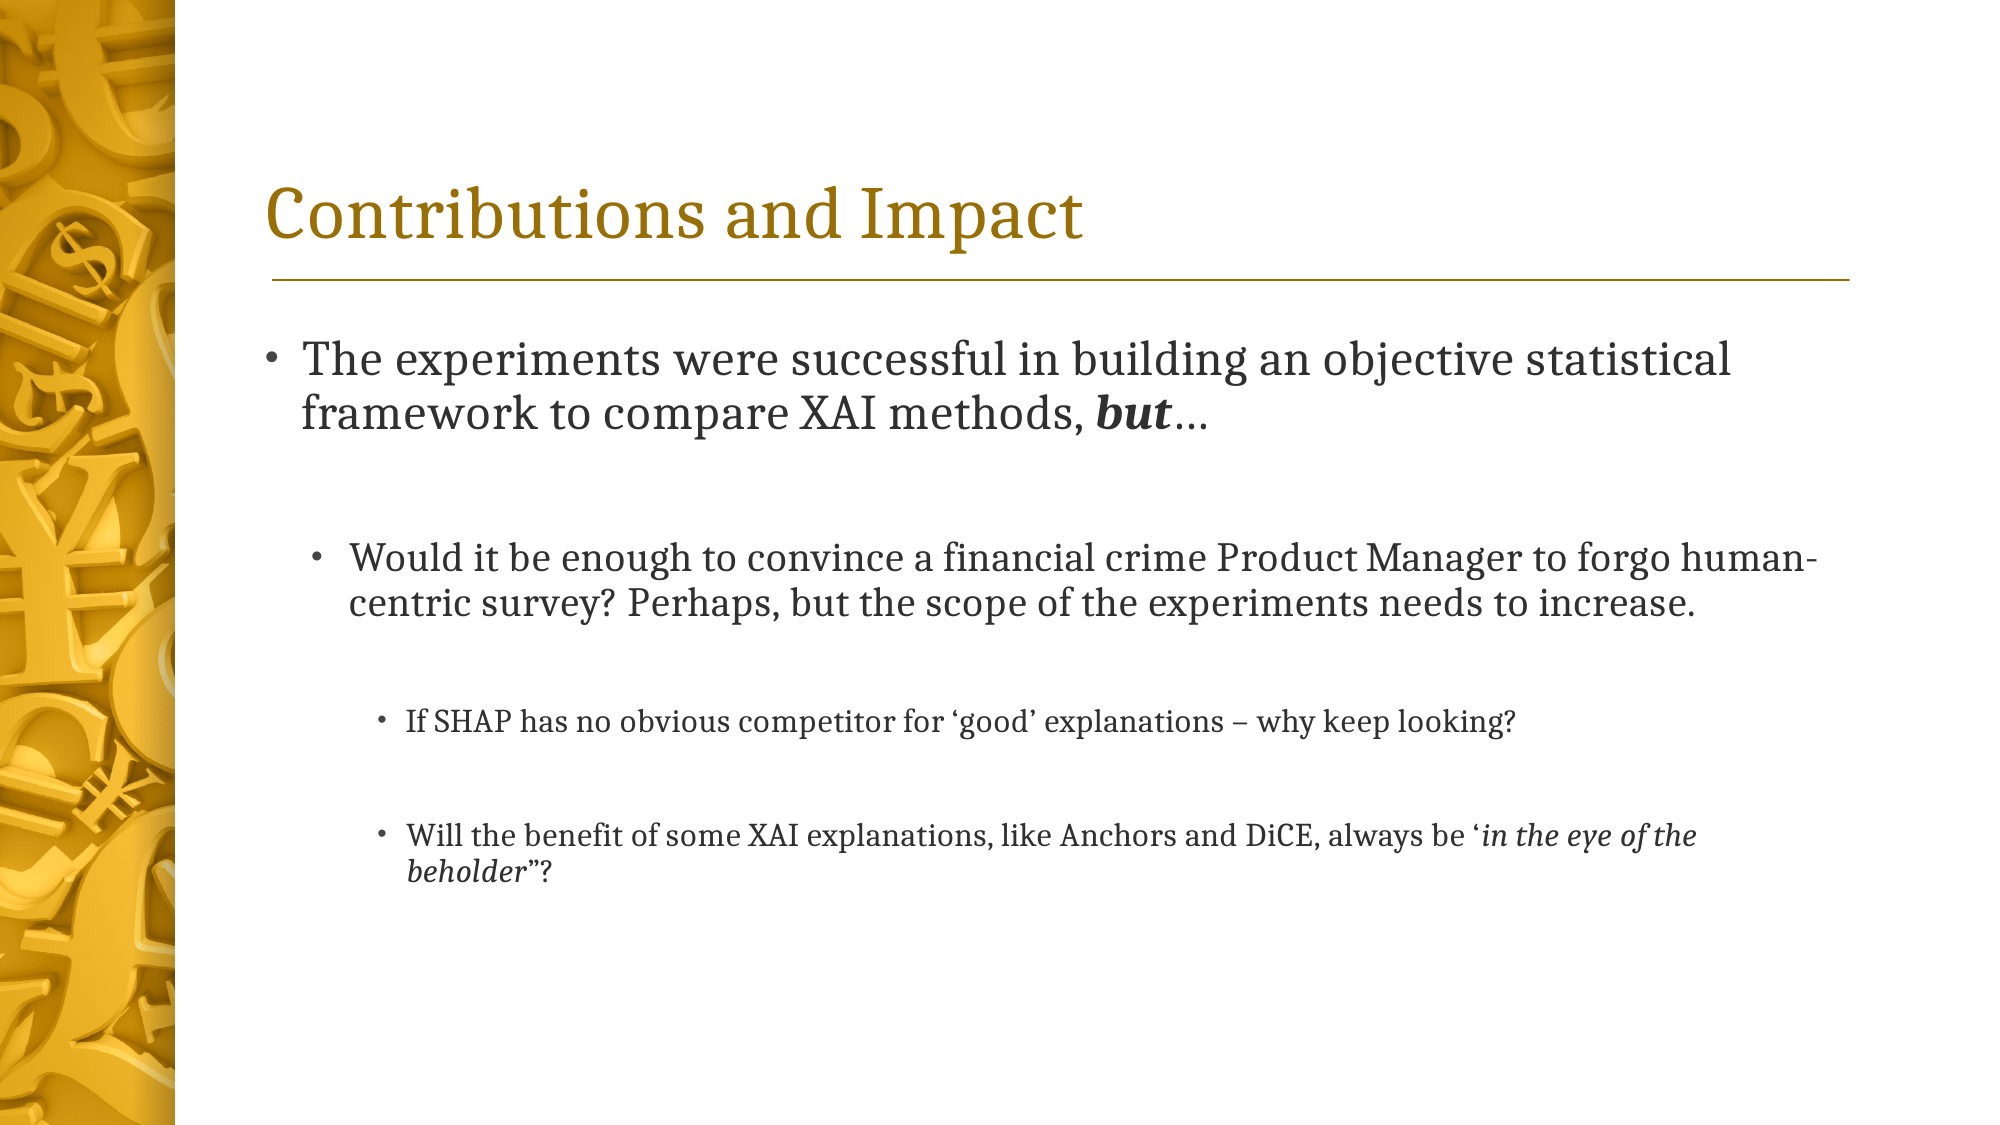

# Contributions and Impact
The experiments were successful in building an objective statistical framework to compare XAI methods, but…

Would it be enough to convince a financial crime Product Manager to forgo human-centric survey? Perhaps, but the scope of the experiments needs to increase.

If SHAP has no obvious competitor for ‘good’ explanations – why keep looking?

Will the benefit of some XAI explanations, like Anchors and DiCE, always be ‘in the eye of the beholder”?